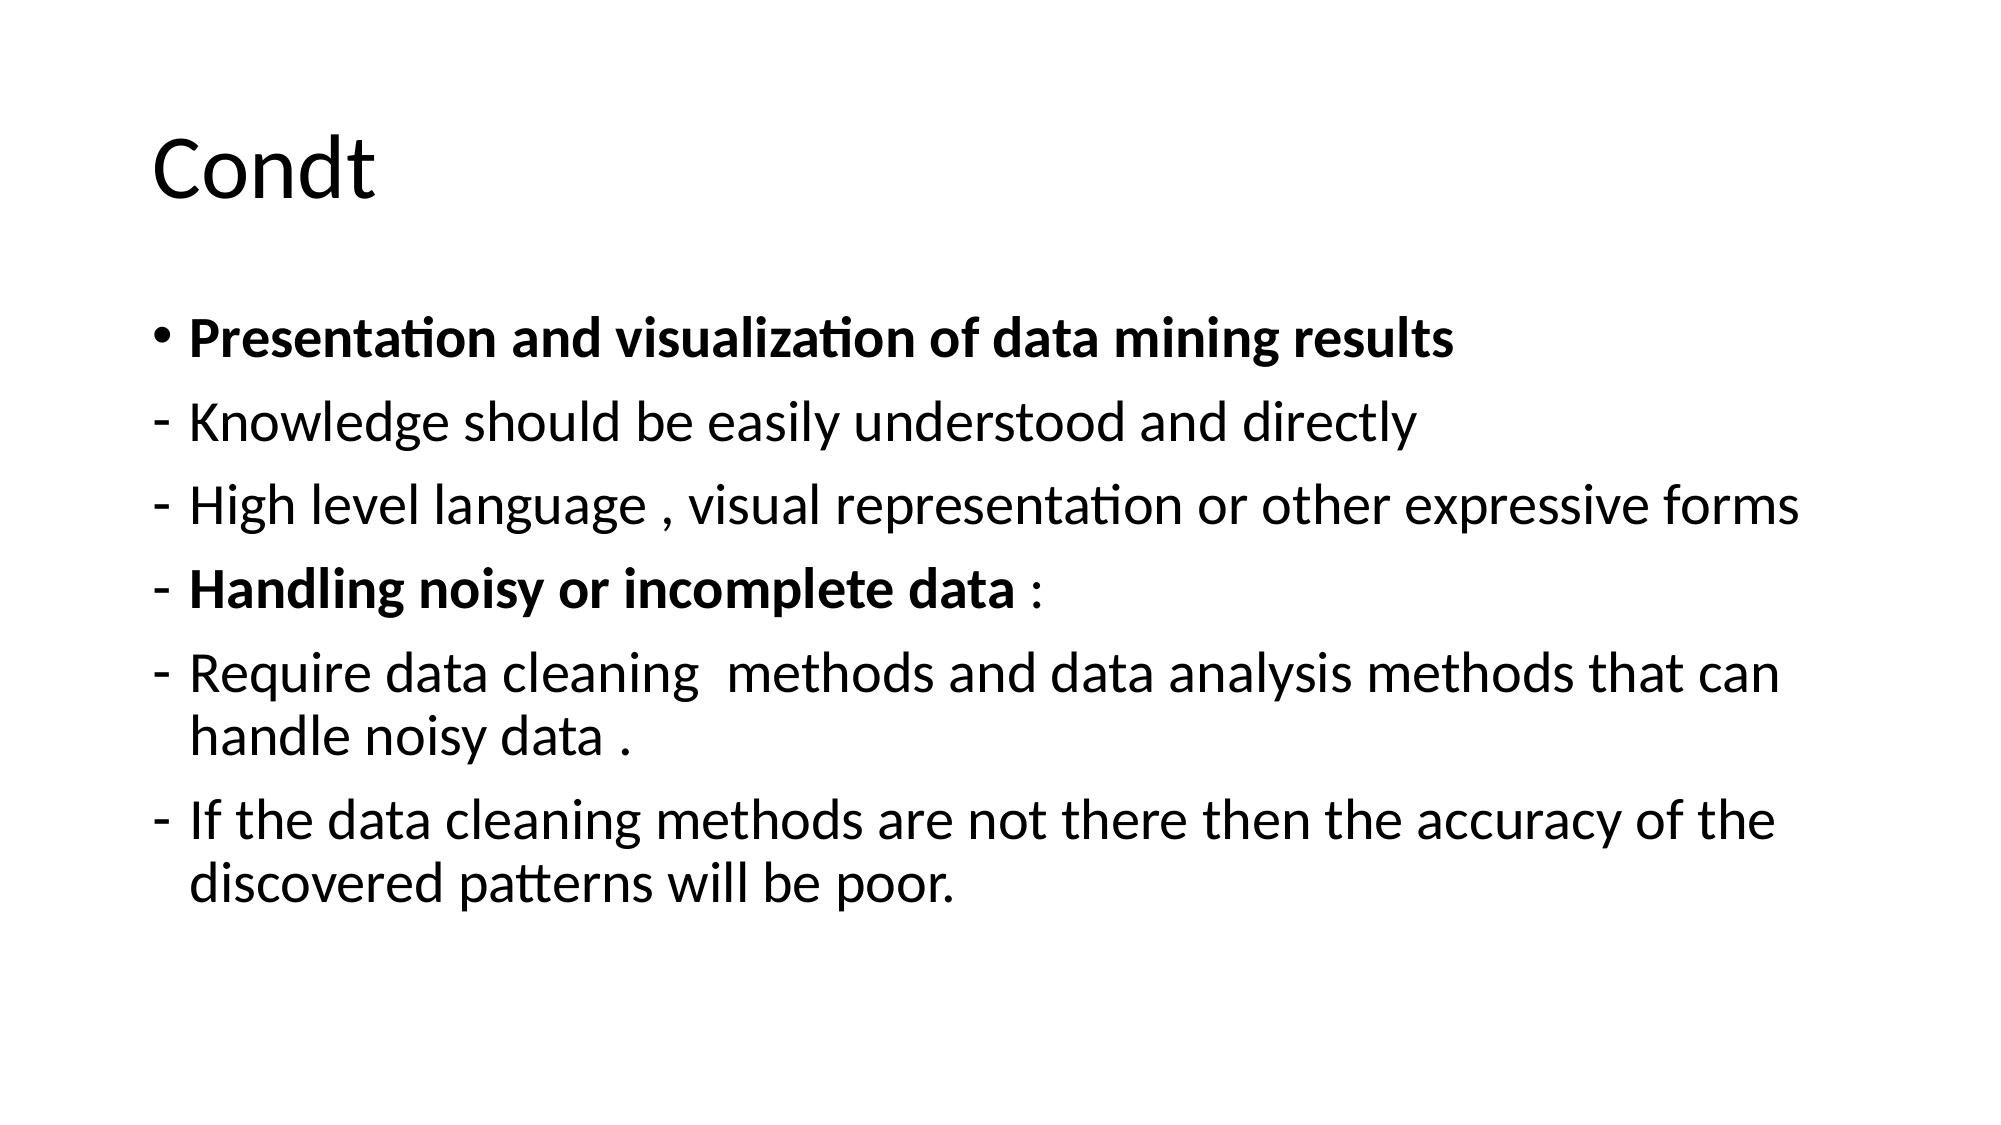

# Condt
Presentation and visualization of data mining results
Knowledge should be easily understood and directly
High level language , visual representation or other expressive forms
Handling noisy or incomplete data :
Require data cleaning  methods and data analysis methods that can handle noisy data .
If the data cleaning methods are not there then the accuracy of the discovered patterns will be poor.